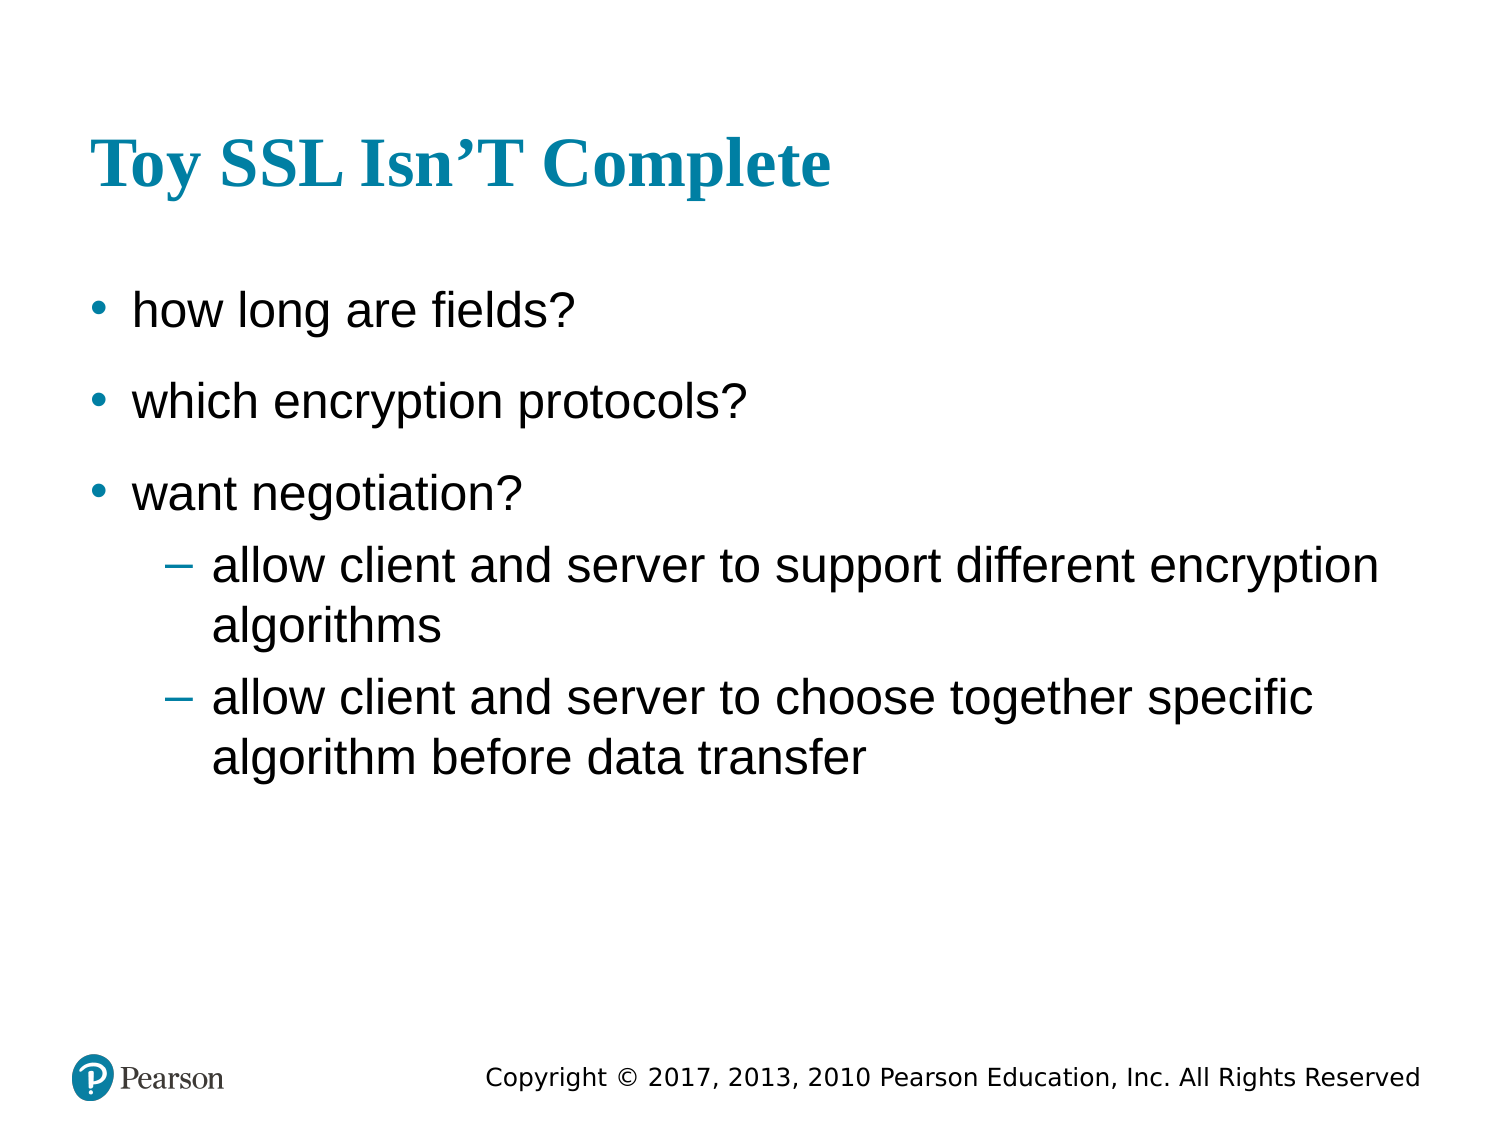

# Toy S S L Isn’T Complete
how long are fields?
which encryption protocols?
want negotiation?
allow client and server to support different encryption algorithms
allow client and server to choose together specific algorithm before data transfer